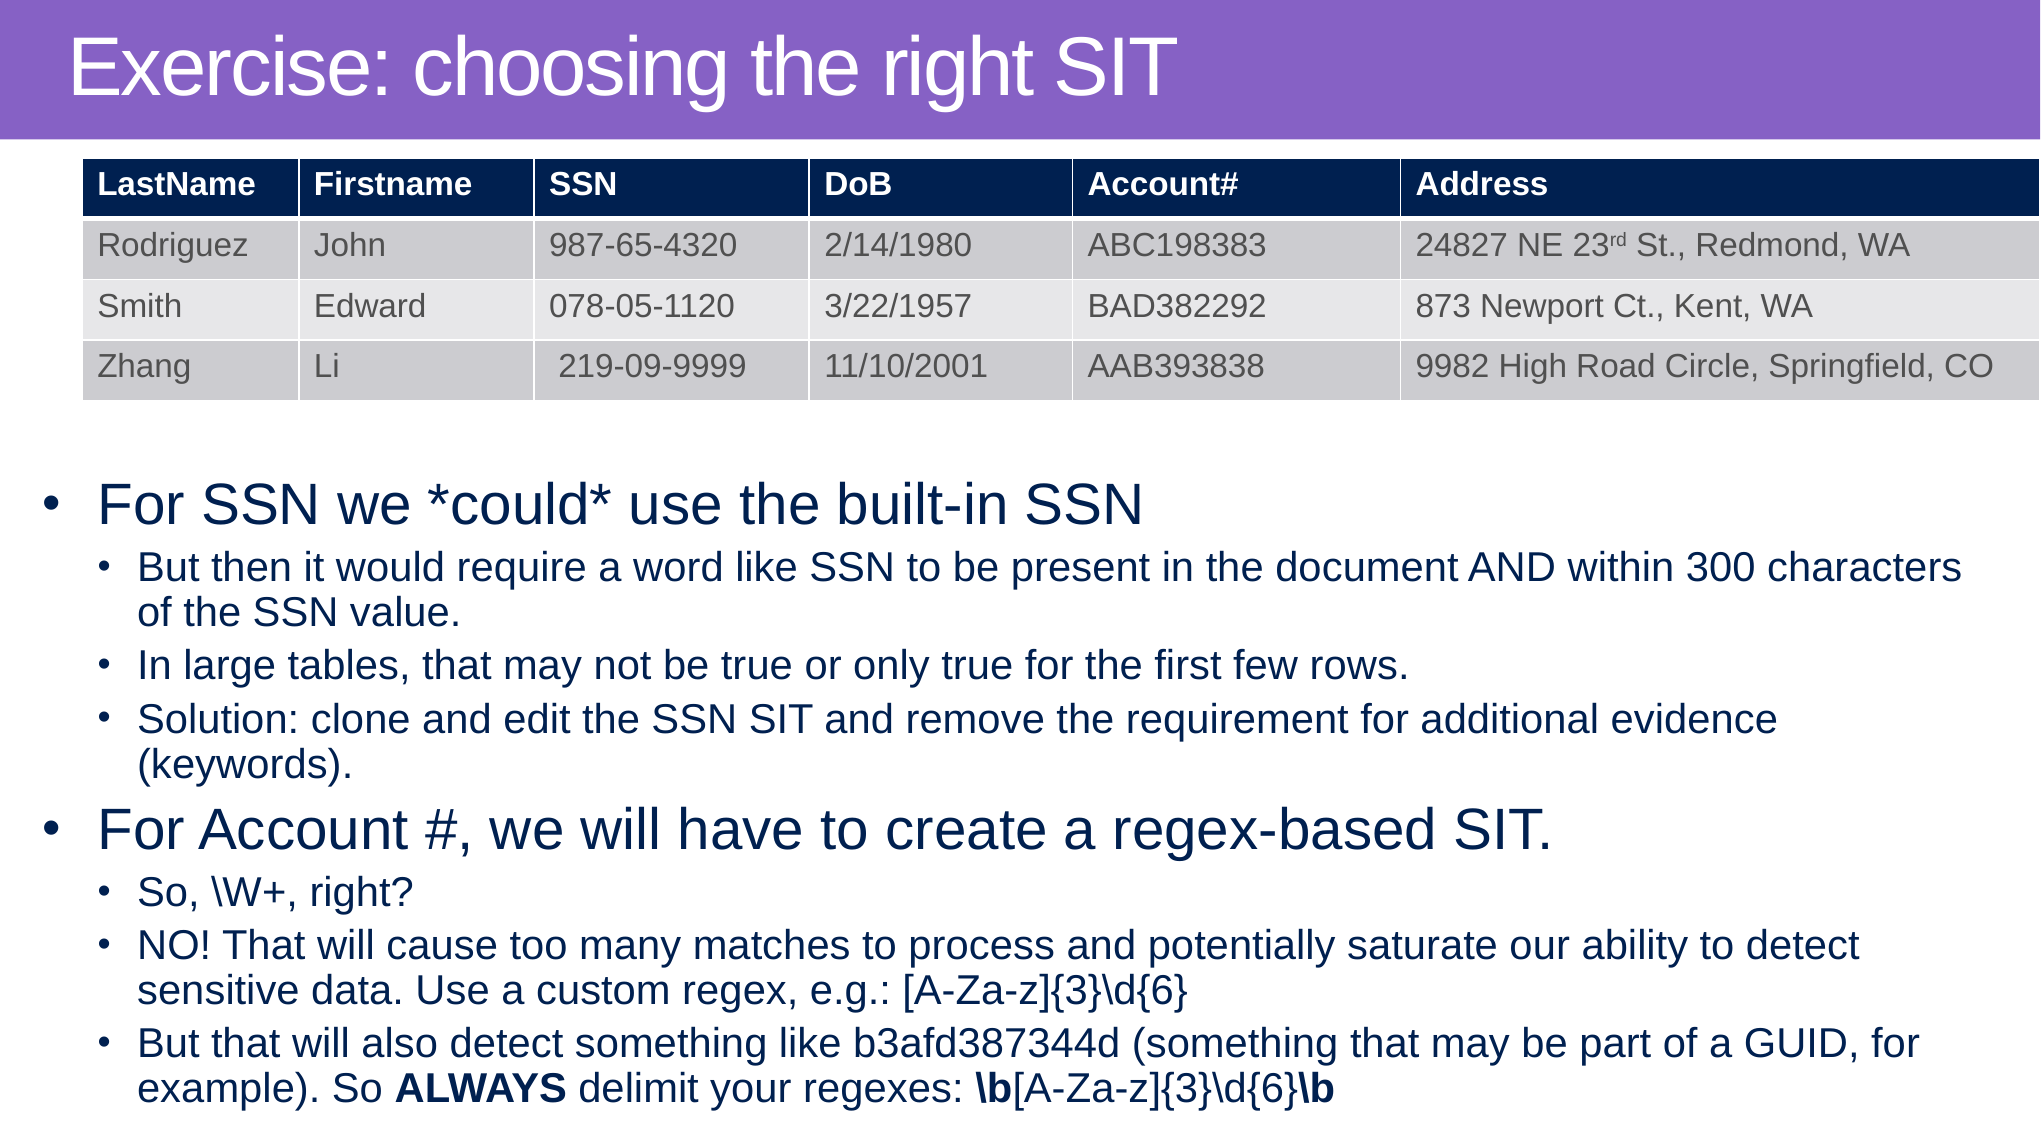

# Exercise: choosing the right SIT
| LastName | Firstname | SSN | DoB | Account# | Address |
| --- | --- | --- | --- | --- | --- |
| Rodriguez | John | 987-65-4320 | 2/14/1980 | ABC198383 | 24827 NE 23rd St., Redmond, WA |
| Smith | Edward | 078-05-1120 | 3/22/1957 | BAD382292 | 873 Newport Ct., Kent, WA |
| Zhang | Li | 219-09-9999 | 11/10/2001 | AAB393838 | 9982 High Road Circle, Springfield, CO |
For SSN we *could* use the built-in SSN
But then it would require a word like SSN to be present in the document AND within 300 characters of the SSN value.
In large tables, that may not be true or only true for the first few rows.
Solution: clone and edit the SSN SIT and remove the requirement for additional evidence (keywords).
For Account #, we will have to create a regex-based SIT.
So, \W+, right?
NO! That will cause too many matches to process and potentially saturate our ability to detect sensitive data. Use a custom regex, e.g.: [A-Za-z]{3}\d{6}
But that will also detect something like b3afd387344d (something that may be part of a GUID, for example). So ALWAYS delimit your regexes: \b[A-Za-z]{3}\d{6}\b